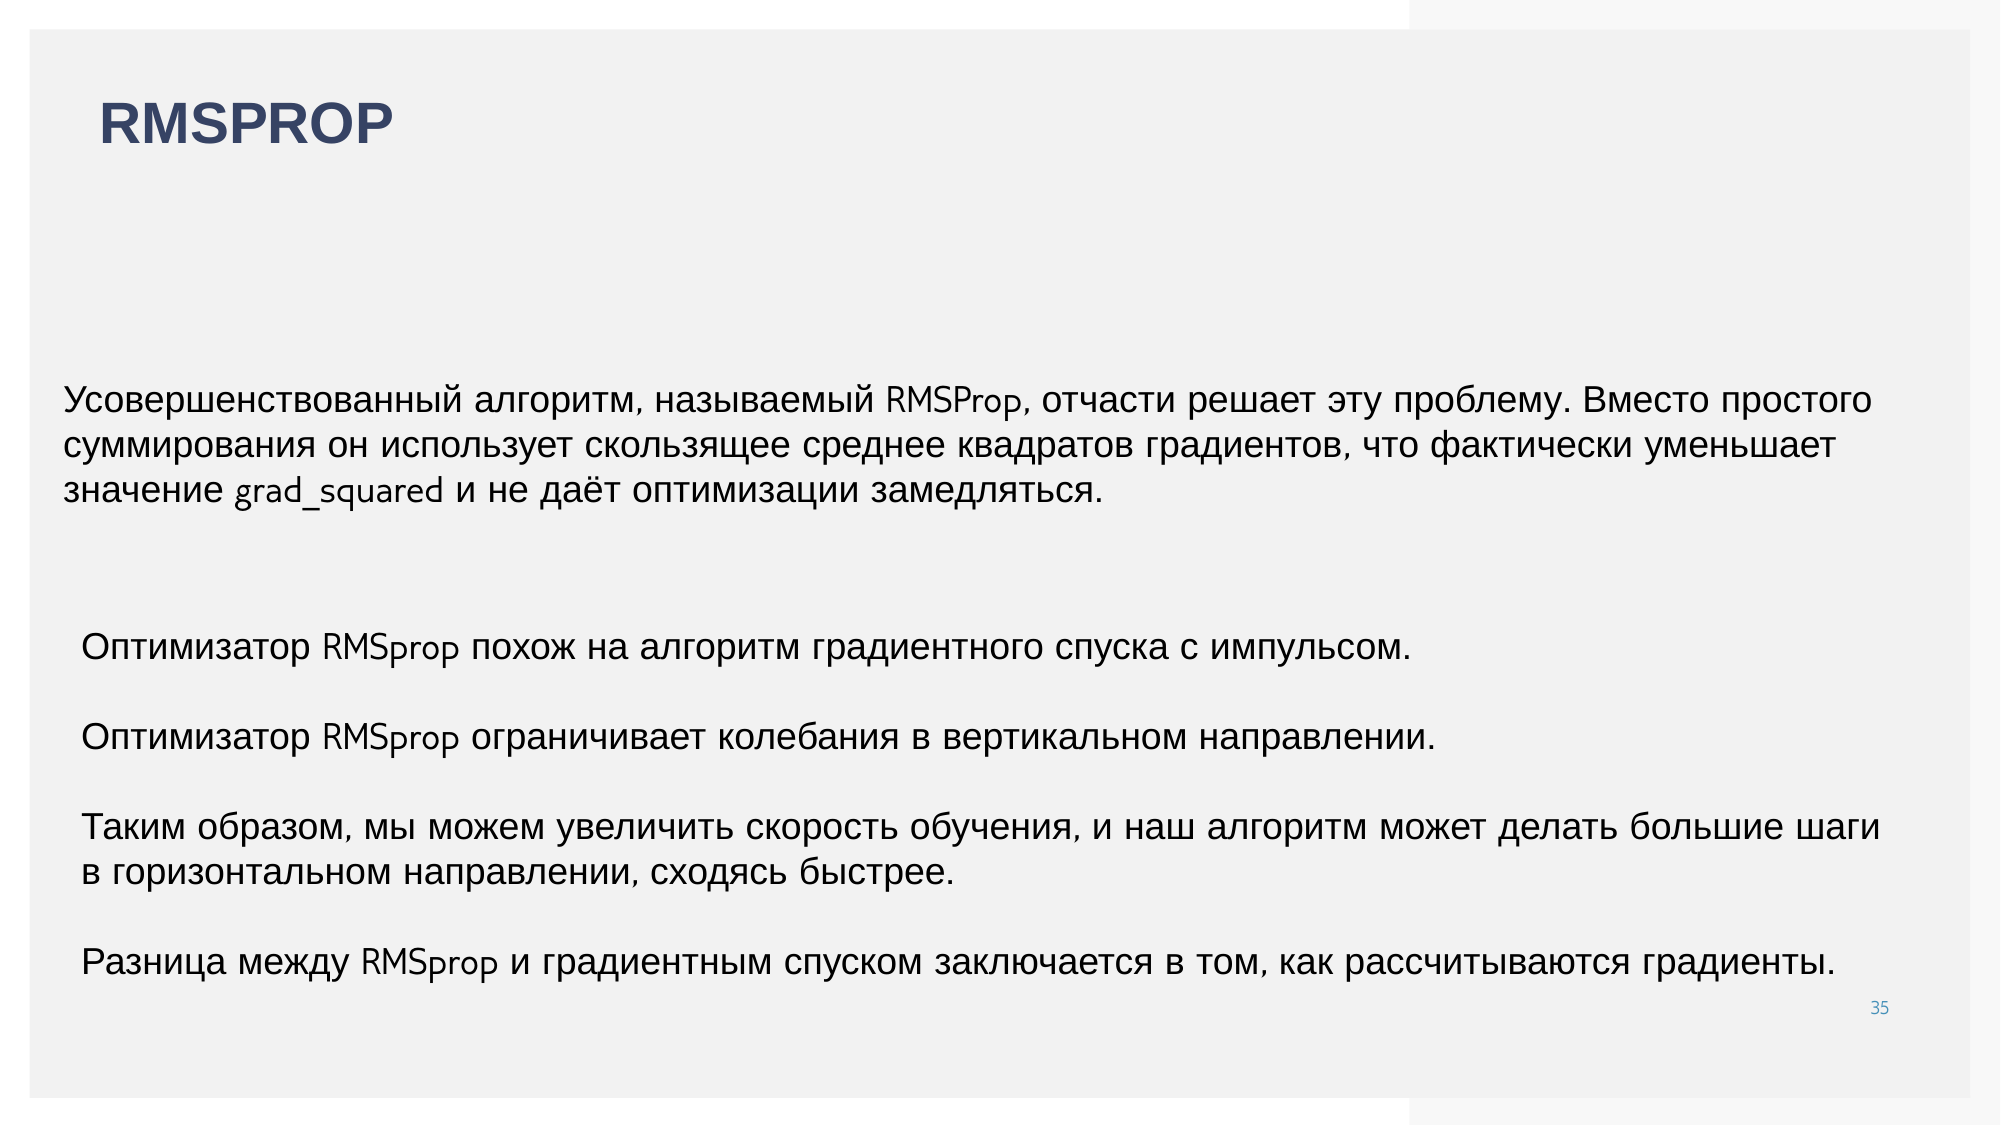

# RMSProp
Усовершенствованный алгоритм, называемый RMSProp, отчасти решает эту проблему. Вместо простого суммирования он использует скользящее среднее квадратов градиентов, что фактически уменьшает значение grad_squared и не даёт оптимизации замедляться.
Оптимизатор RMSprop похож на алгоритм градиентного спуска с импульсом.

Оптимизатор RMSprop ограничивает колебания в вертикальном направлении.

Таким образом, мы можем увеличить скорость обучения, и наш алгоритм может делать большие шаги в горизонтальном направлении, сходясь быстрее.

Разница между RMSprop и градиентным спуском заключается в том, как рассчитываются градиенты.
35